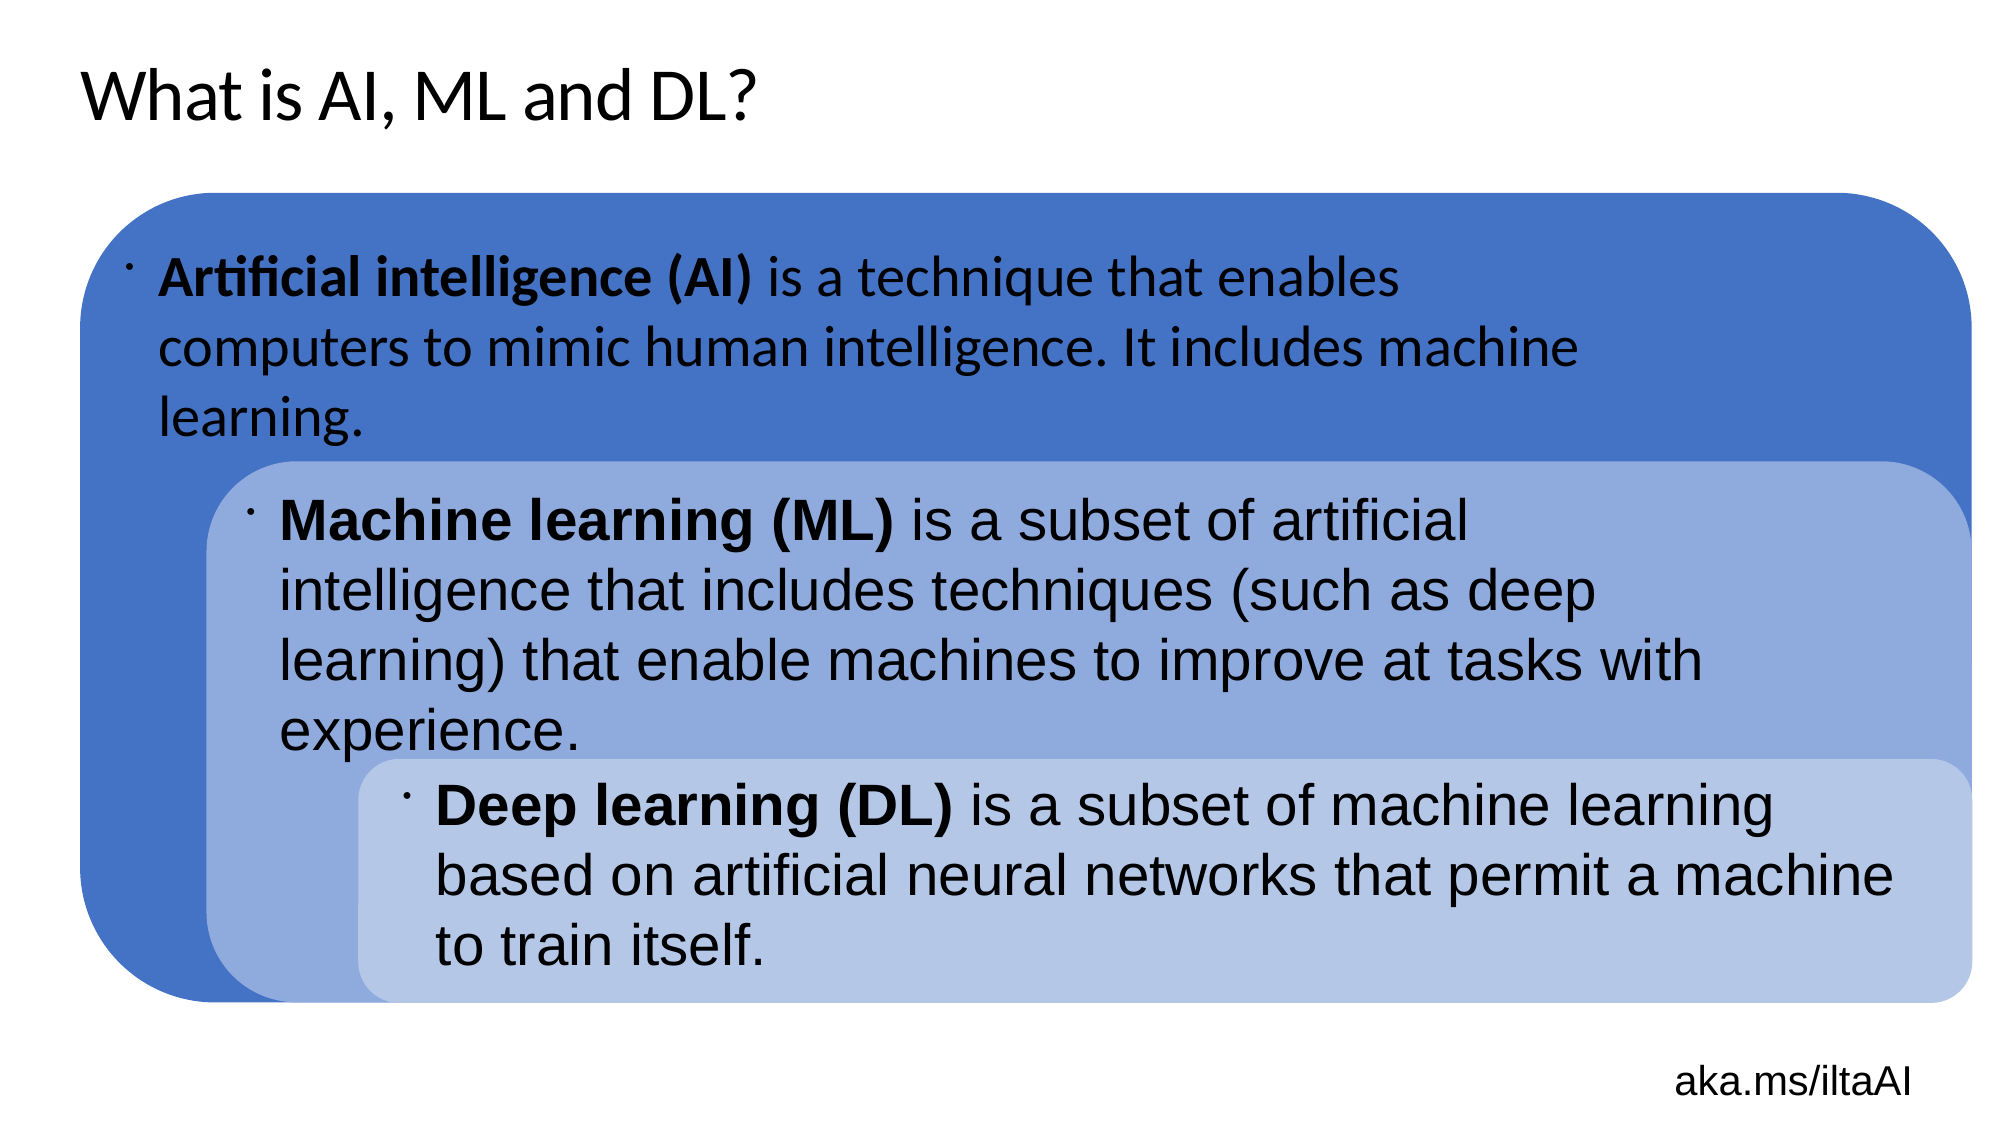

What is AI, ML and DL?

Artificial intelligence (AI) is a technique that enables computers to mimic human intelligence. It includes machine learning.

Machine learning (ML) is a subset of artificial intelligence that includes techniques (such as deep learning) that enable machines to improve at tasks with experience.
Deep learning (DL) is a subset of machine learning based on artificial neural networks that permit a machine to train itself.

aka.ms/iltaAI